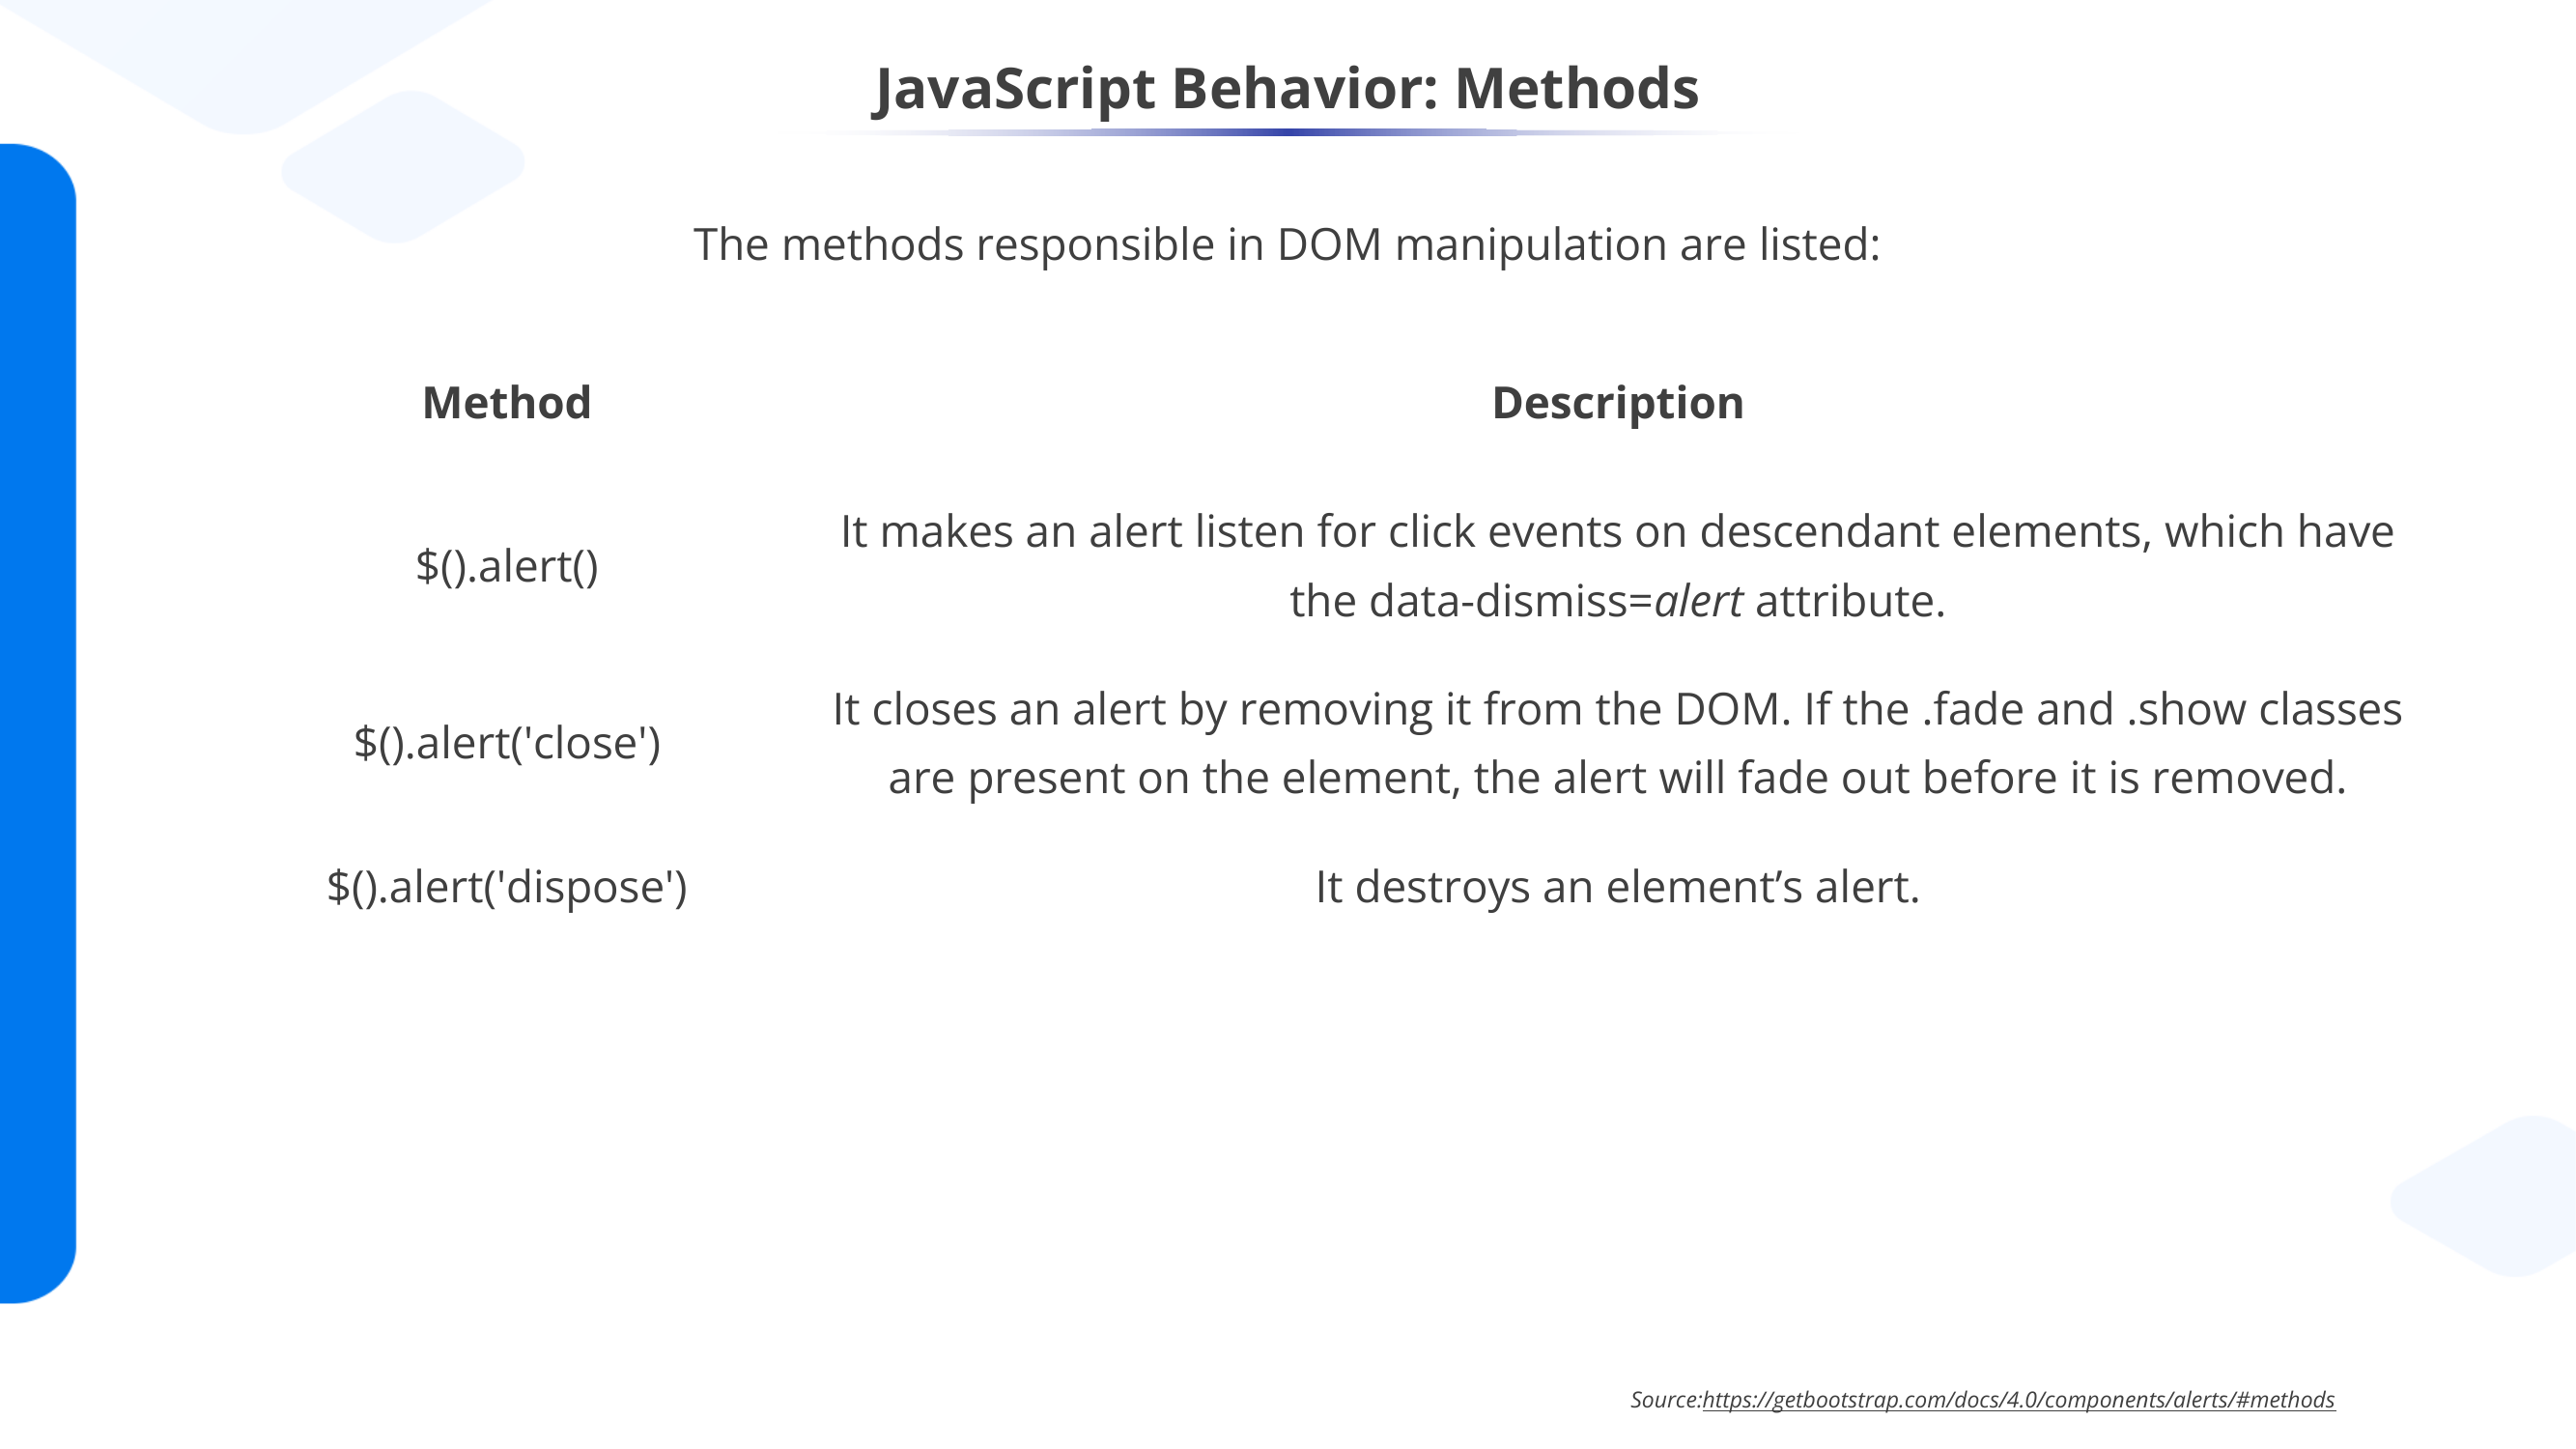

# JavaScript Behavior: Methods

The methods responsible in DOM manipulation are listed:
| Method | Description |
| --- | --- |
| $().alert() | It makes an alert listen for click events on descendant elements, which have the data-dismiss=alert attribute. |
| $().alert('close') | It closes an alert by removing it from the DOM. If the .fade and .show classes are present on the element, the alert will fade out before it is removed. |
| $().alert('dispose') | It destroys an element’s alert. |
Source:https://getbootstrap.com/docs/4.0/components/alerts/#methods